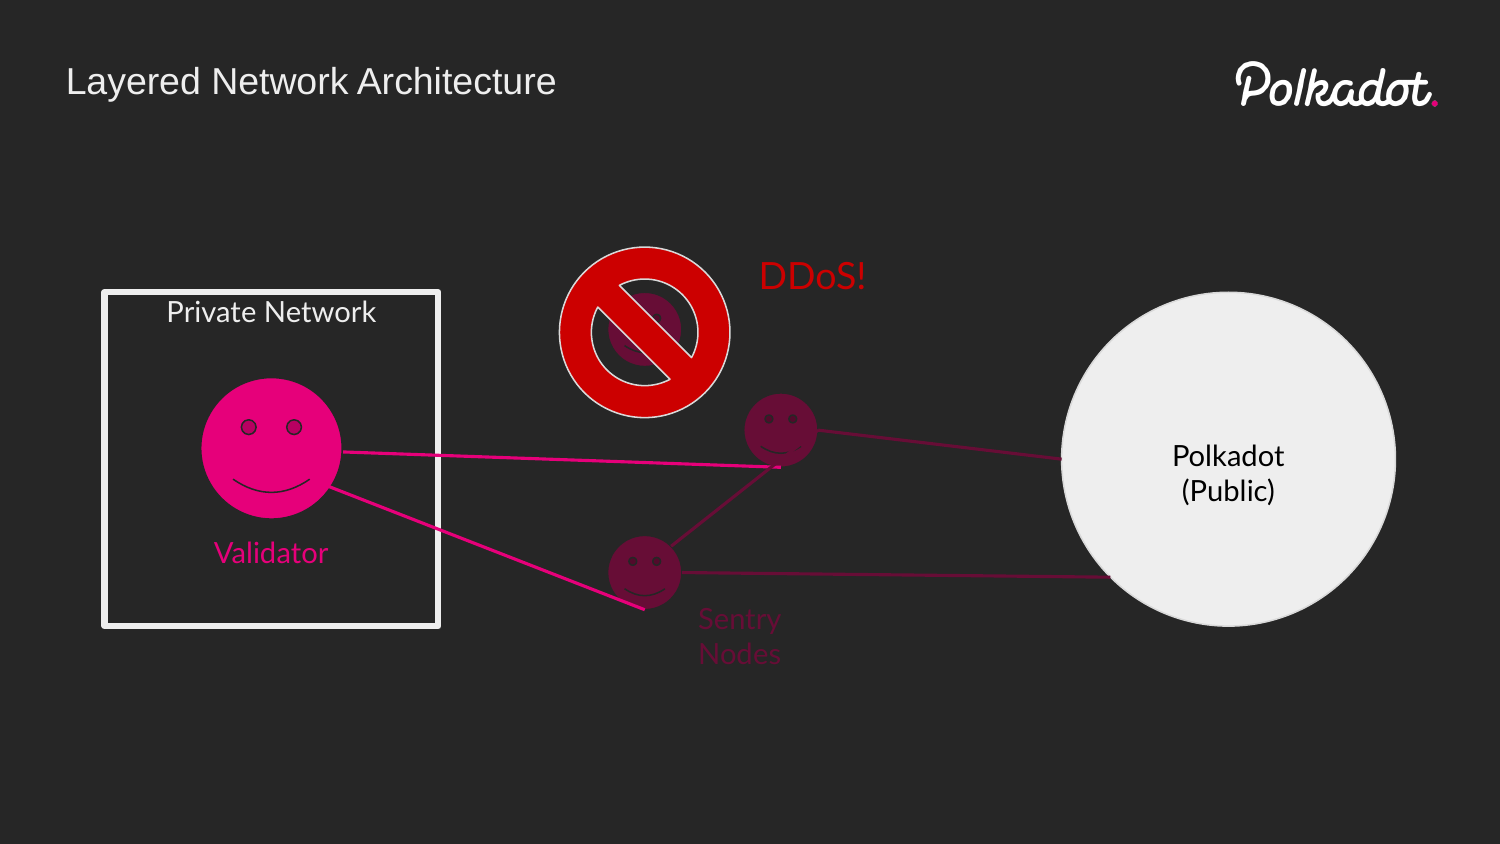

Layered Network Architecture
DDoS!

Private Network

Polkadot
(Public)
Validator

Sentry Nodes